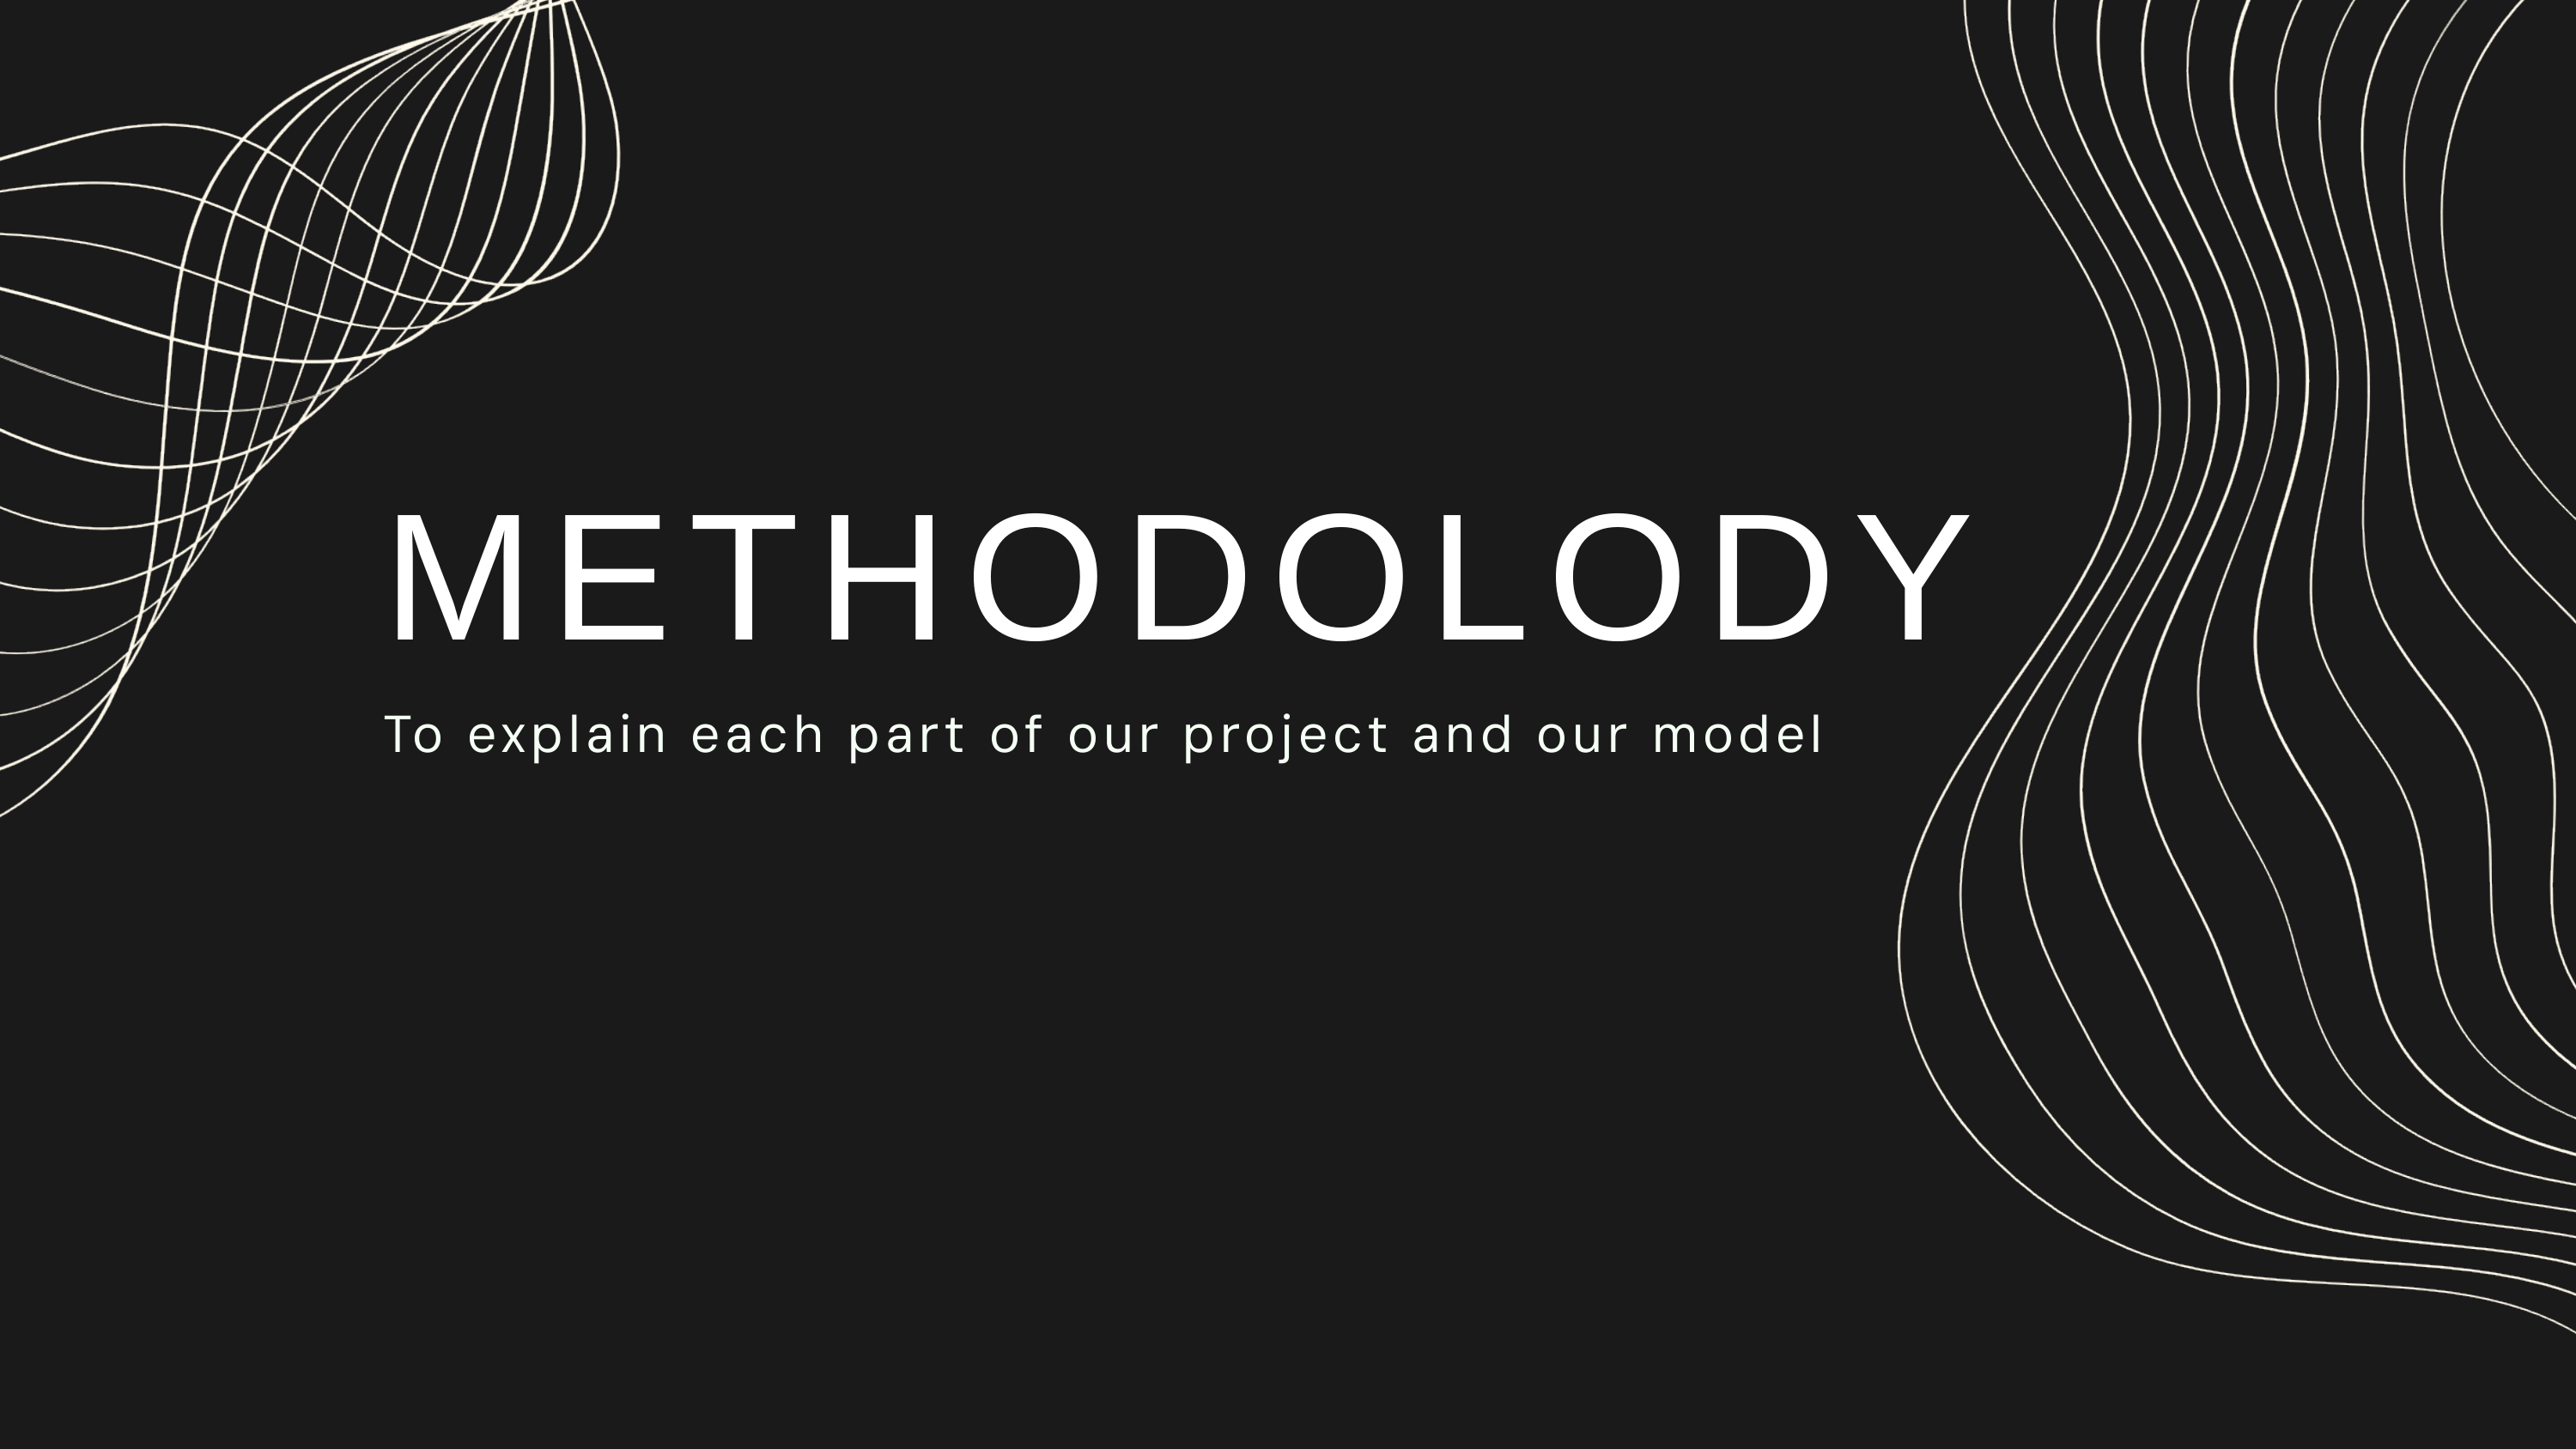

METHODOLODY
To explain each part of our project and our model